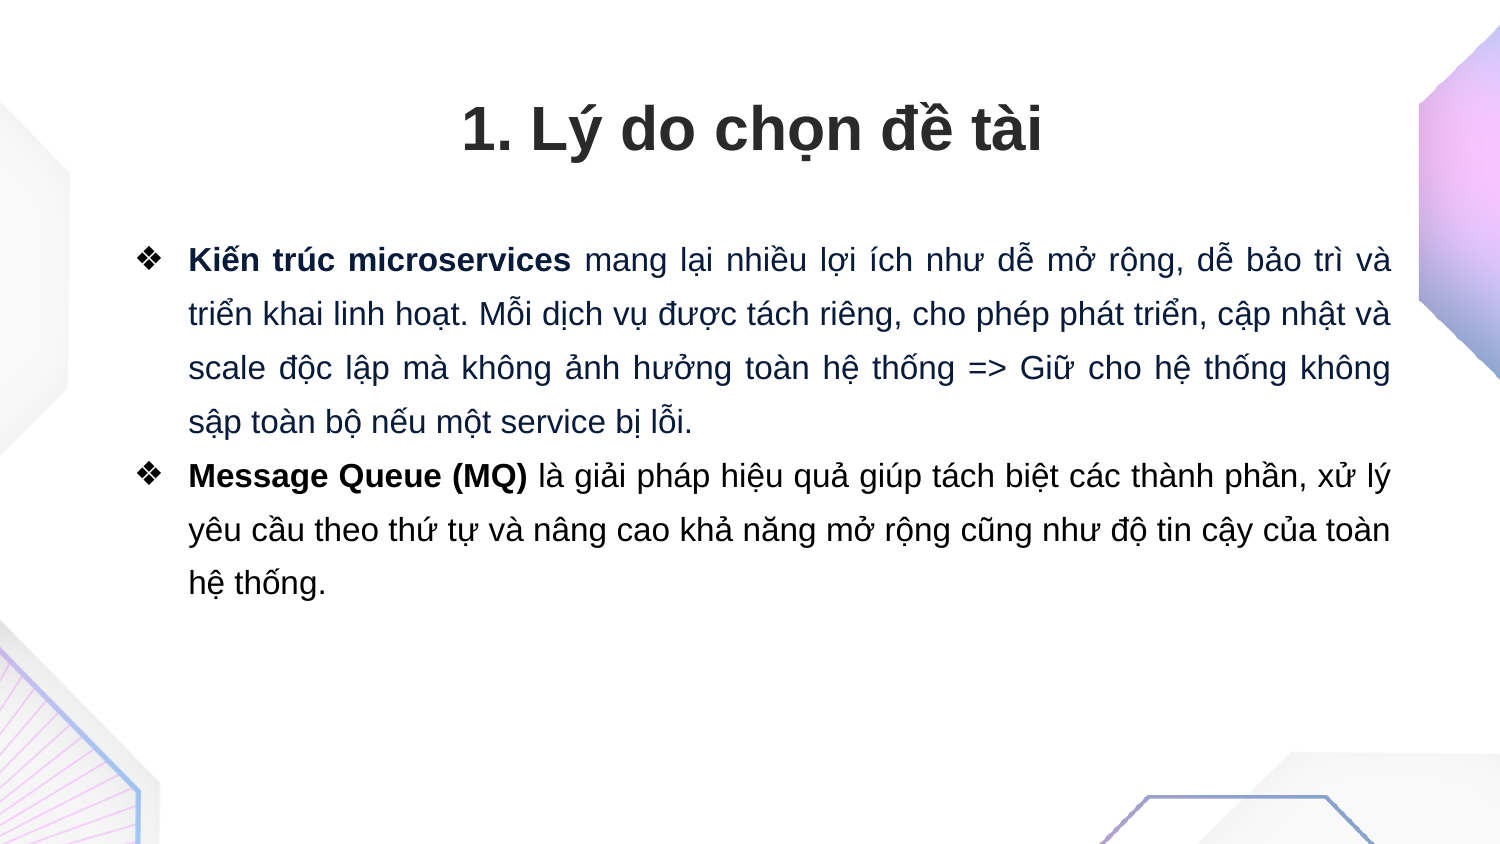

# Lý do chọn đề tài
Kiến trúc microservices mang lại nhiều lợi ích như dễ mở rộng, dễ bảo trì và triển khai linh hoạt. Mỗi dịch vụ được tách riêng, cho phép phát triển, cập nhật và scale độc lập mà không ảnh hưởng toàn hệ thống => Giữ cho hệ thống không sập toàn bộ nếu một service bị lỗi.
Message Queue (MQ) là giải pháp hiệu quả giúp tách biệt các thành phần, xử lý yêu cầu theo thứ tự và nâng cao khả năng mở rộng cũng như độ tin cậy của toàn hệ thống.